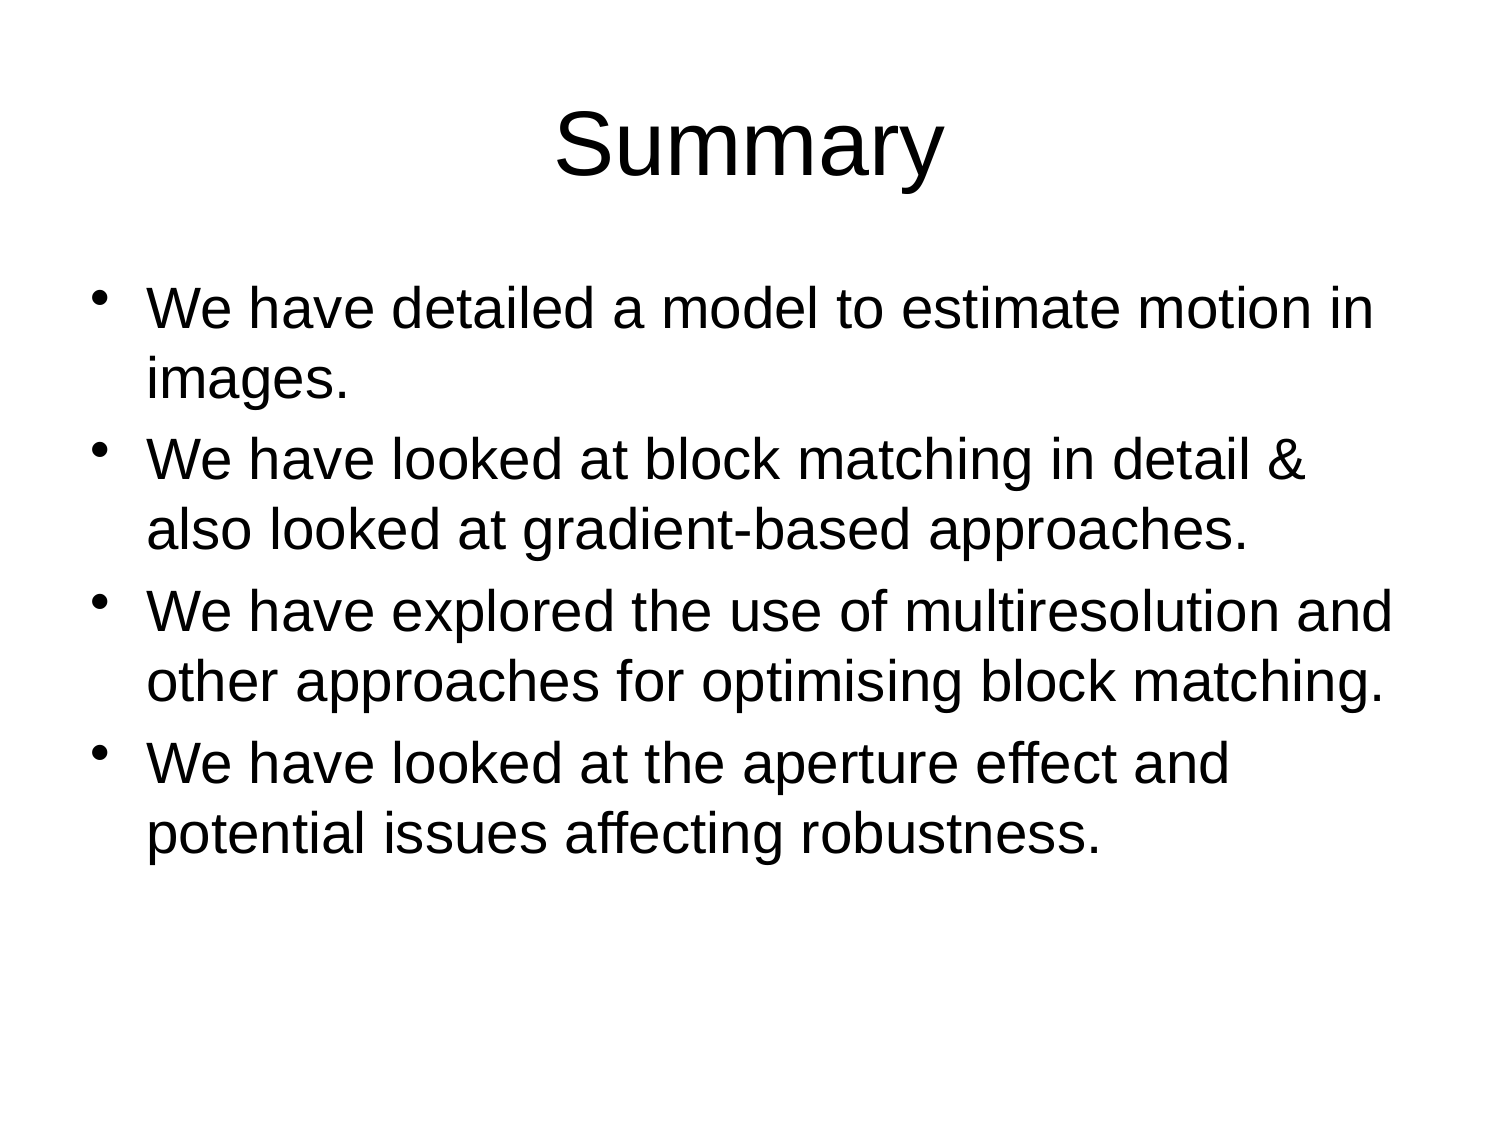

# Summary
We have detailed a model to estimate motion in images.
We have looked at block matching in detail & also looked at gradient-based approaches.
We have explored the use of multiresolution and other approaches for optimising block matching.
We have looked at the aperture effect and potential issues affecting robustness.